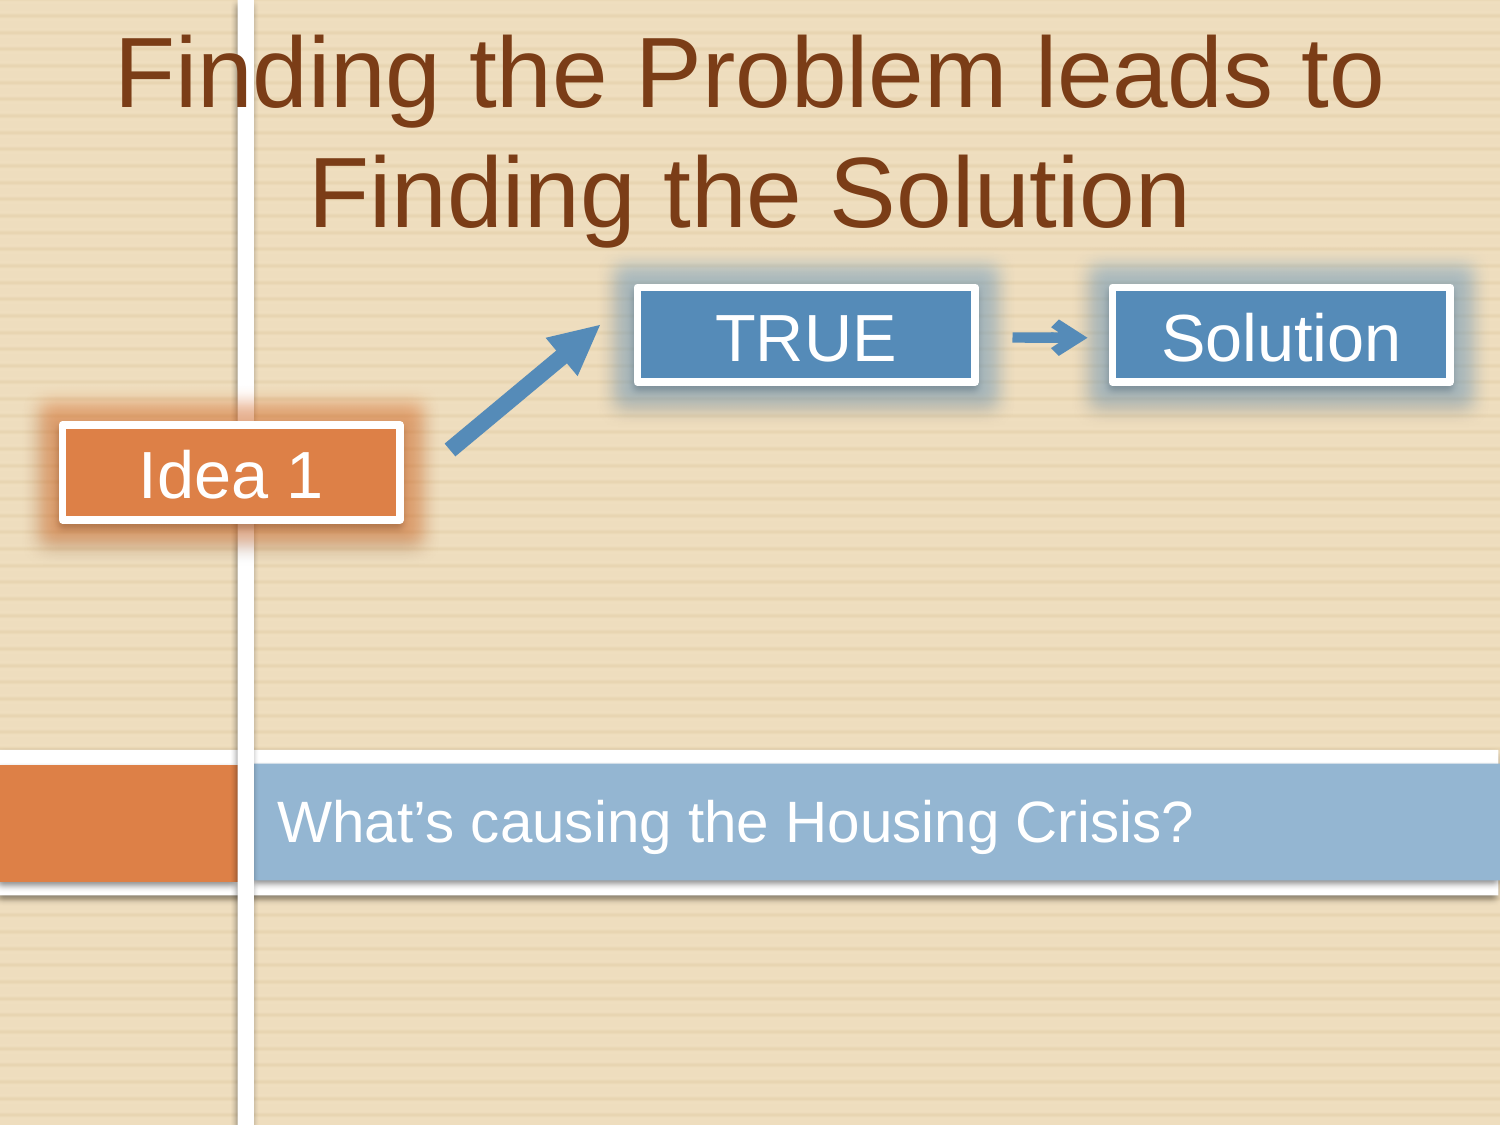

Finding the Problem leads to
Finding the Solution
TRUE
Solution
Idea 1
# What’s causing the Housing Crisis?